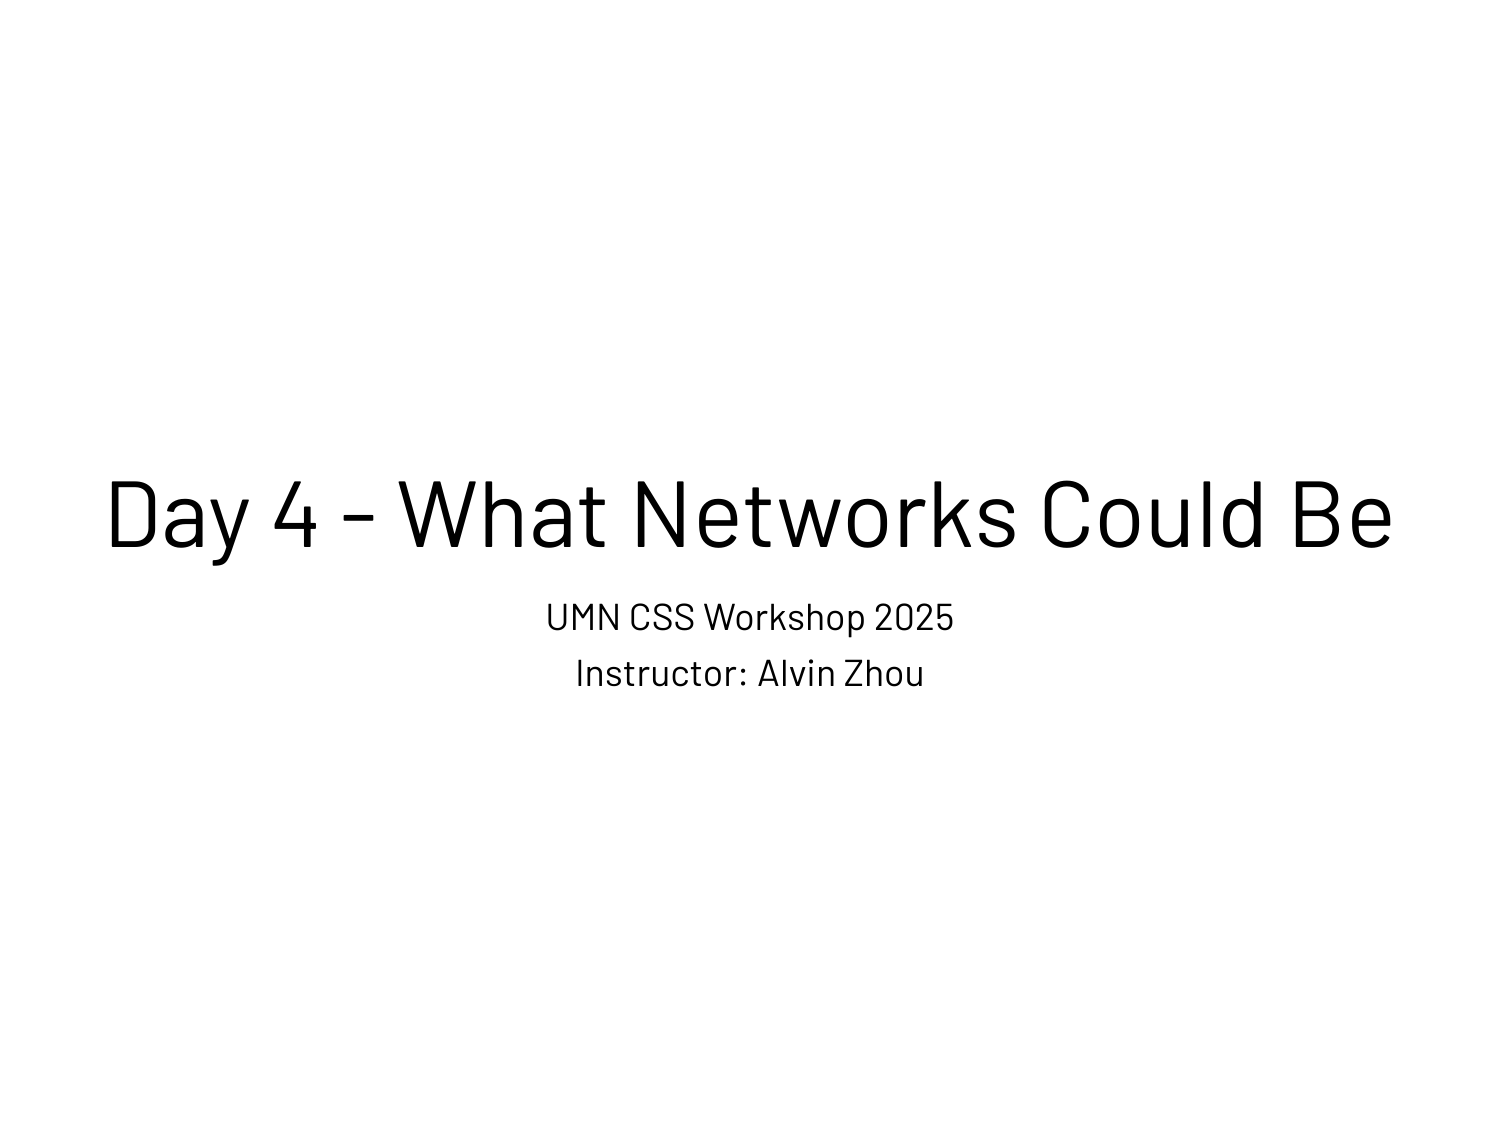

# Day 4 - What Networks Could Be
UMN CSS Workshop 2025
Instructor: Alvin Zhou